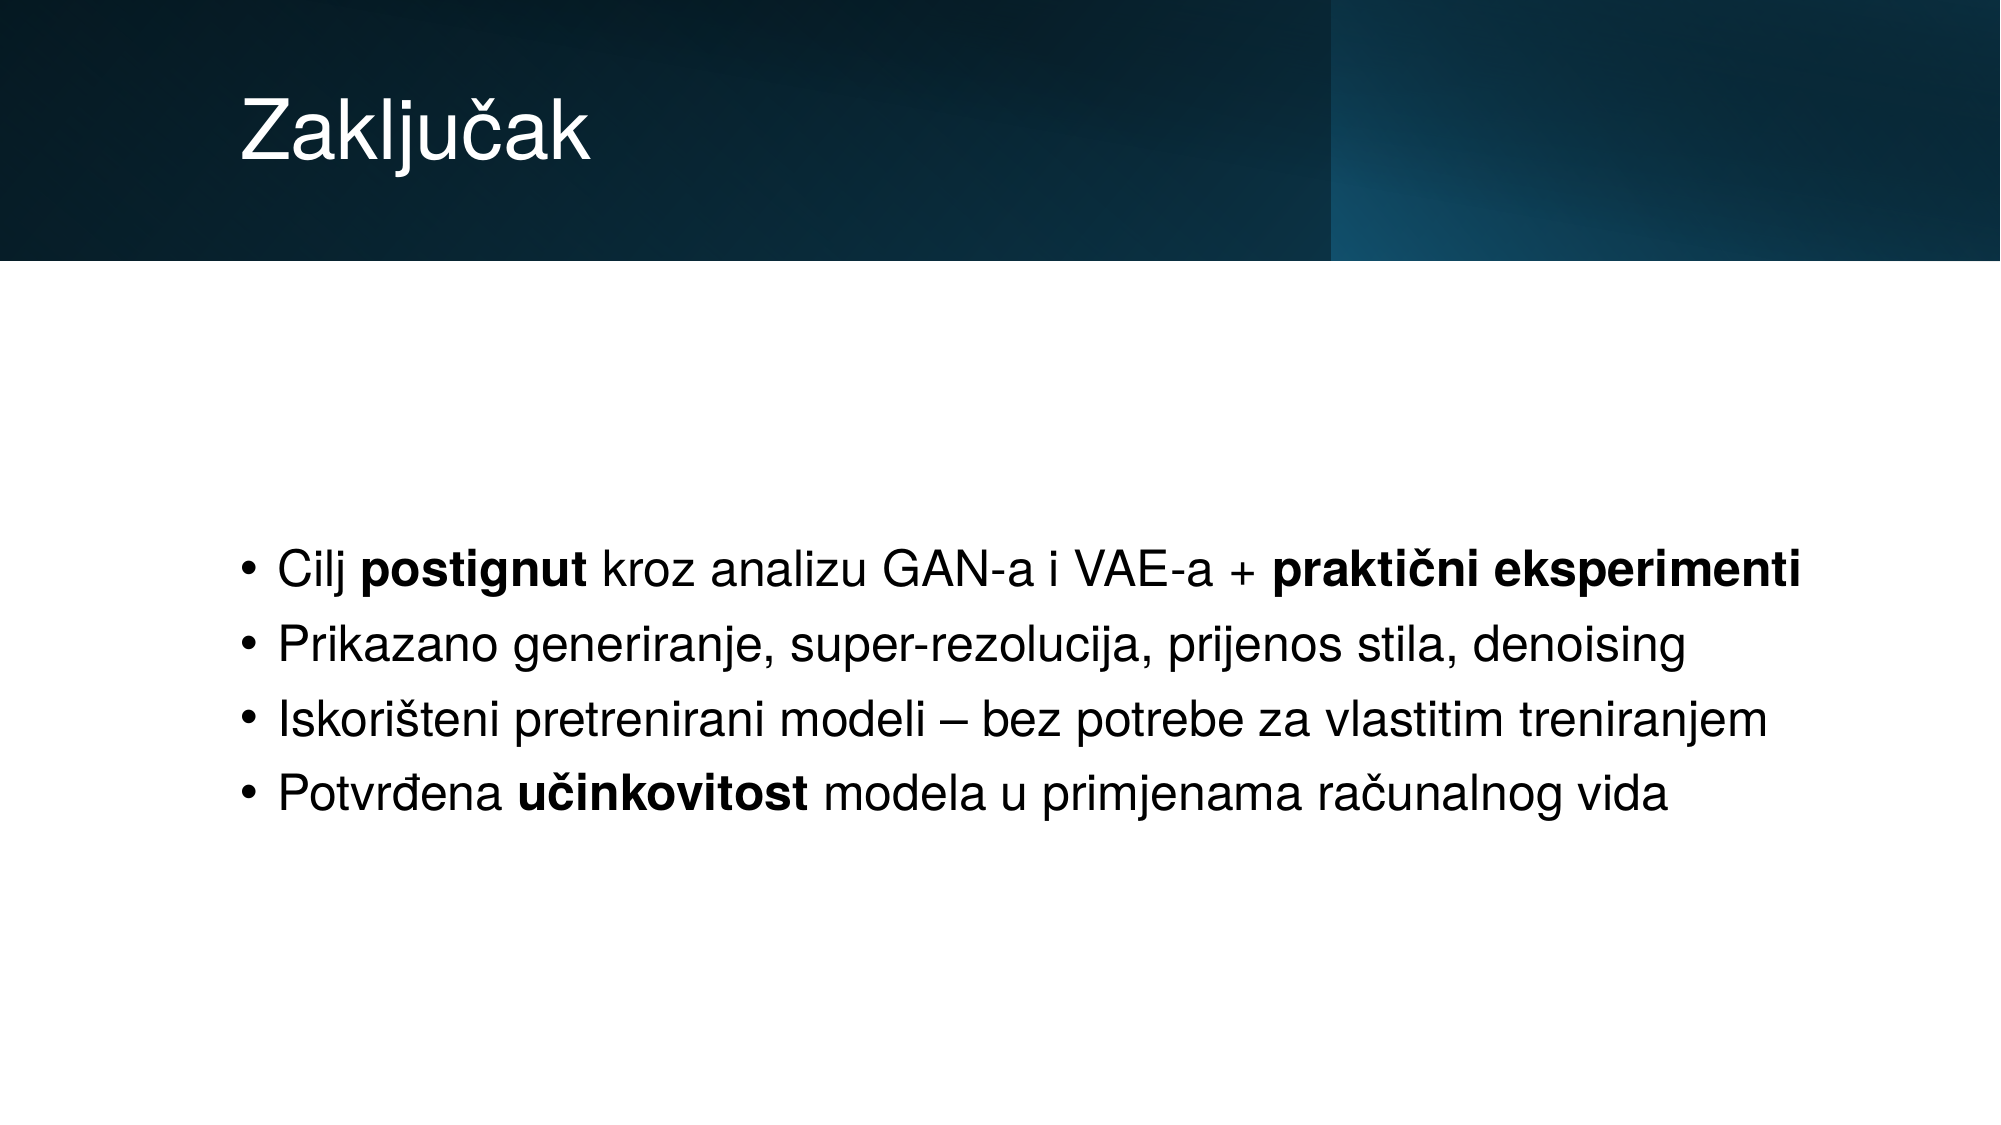

# Zaključak
Cilj postignut kroz analizu GAN-a i VAE-a + praktični eksperimenti
Prikazano generiranje, super-rezolucija, prijenos stila, denoising
Iskorišteni pretrenirani modeli – bez potrebe za vlastitim treniranjem
Potvrđena učinkovitost modela u primjenama računalnog vida